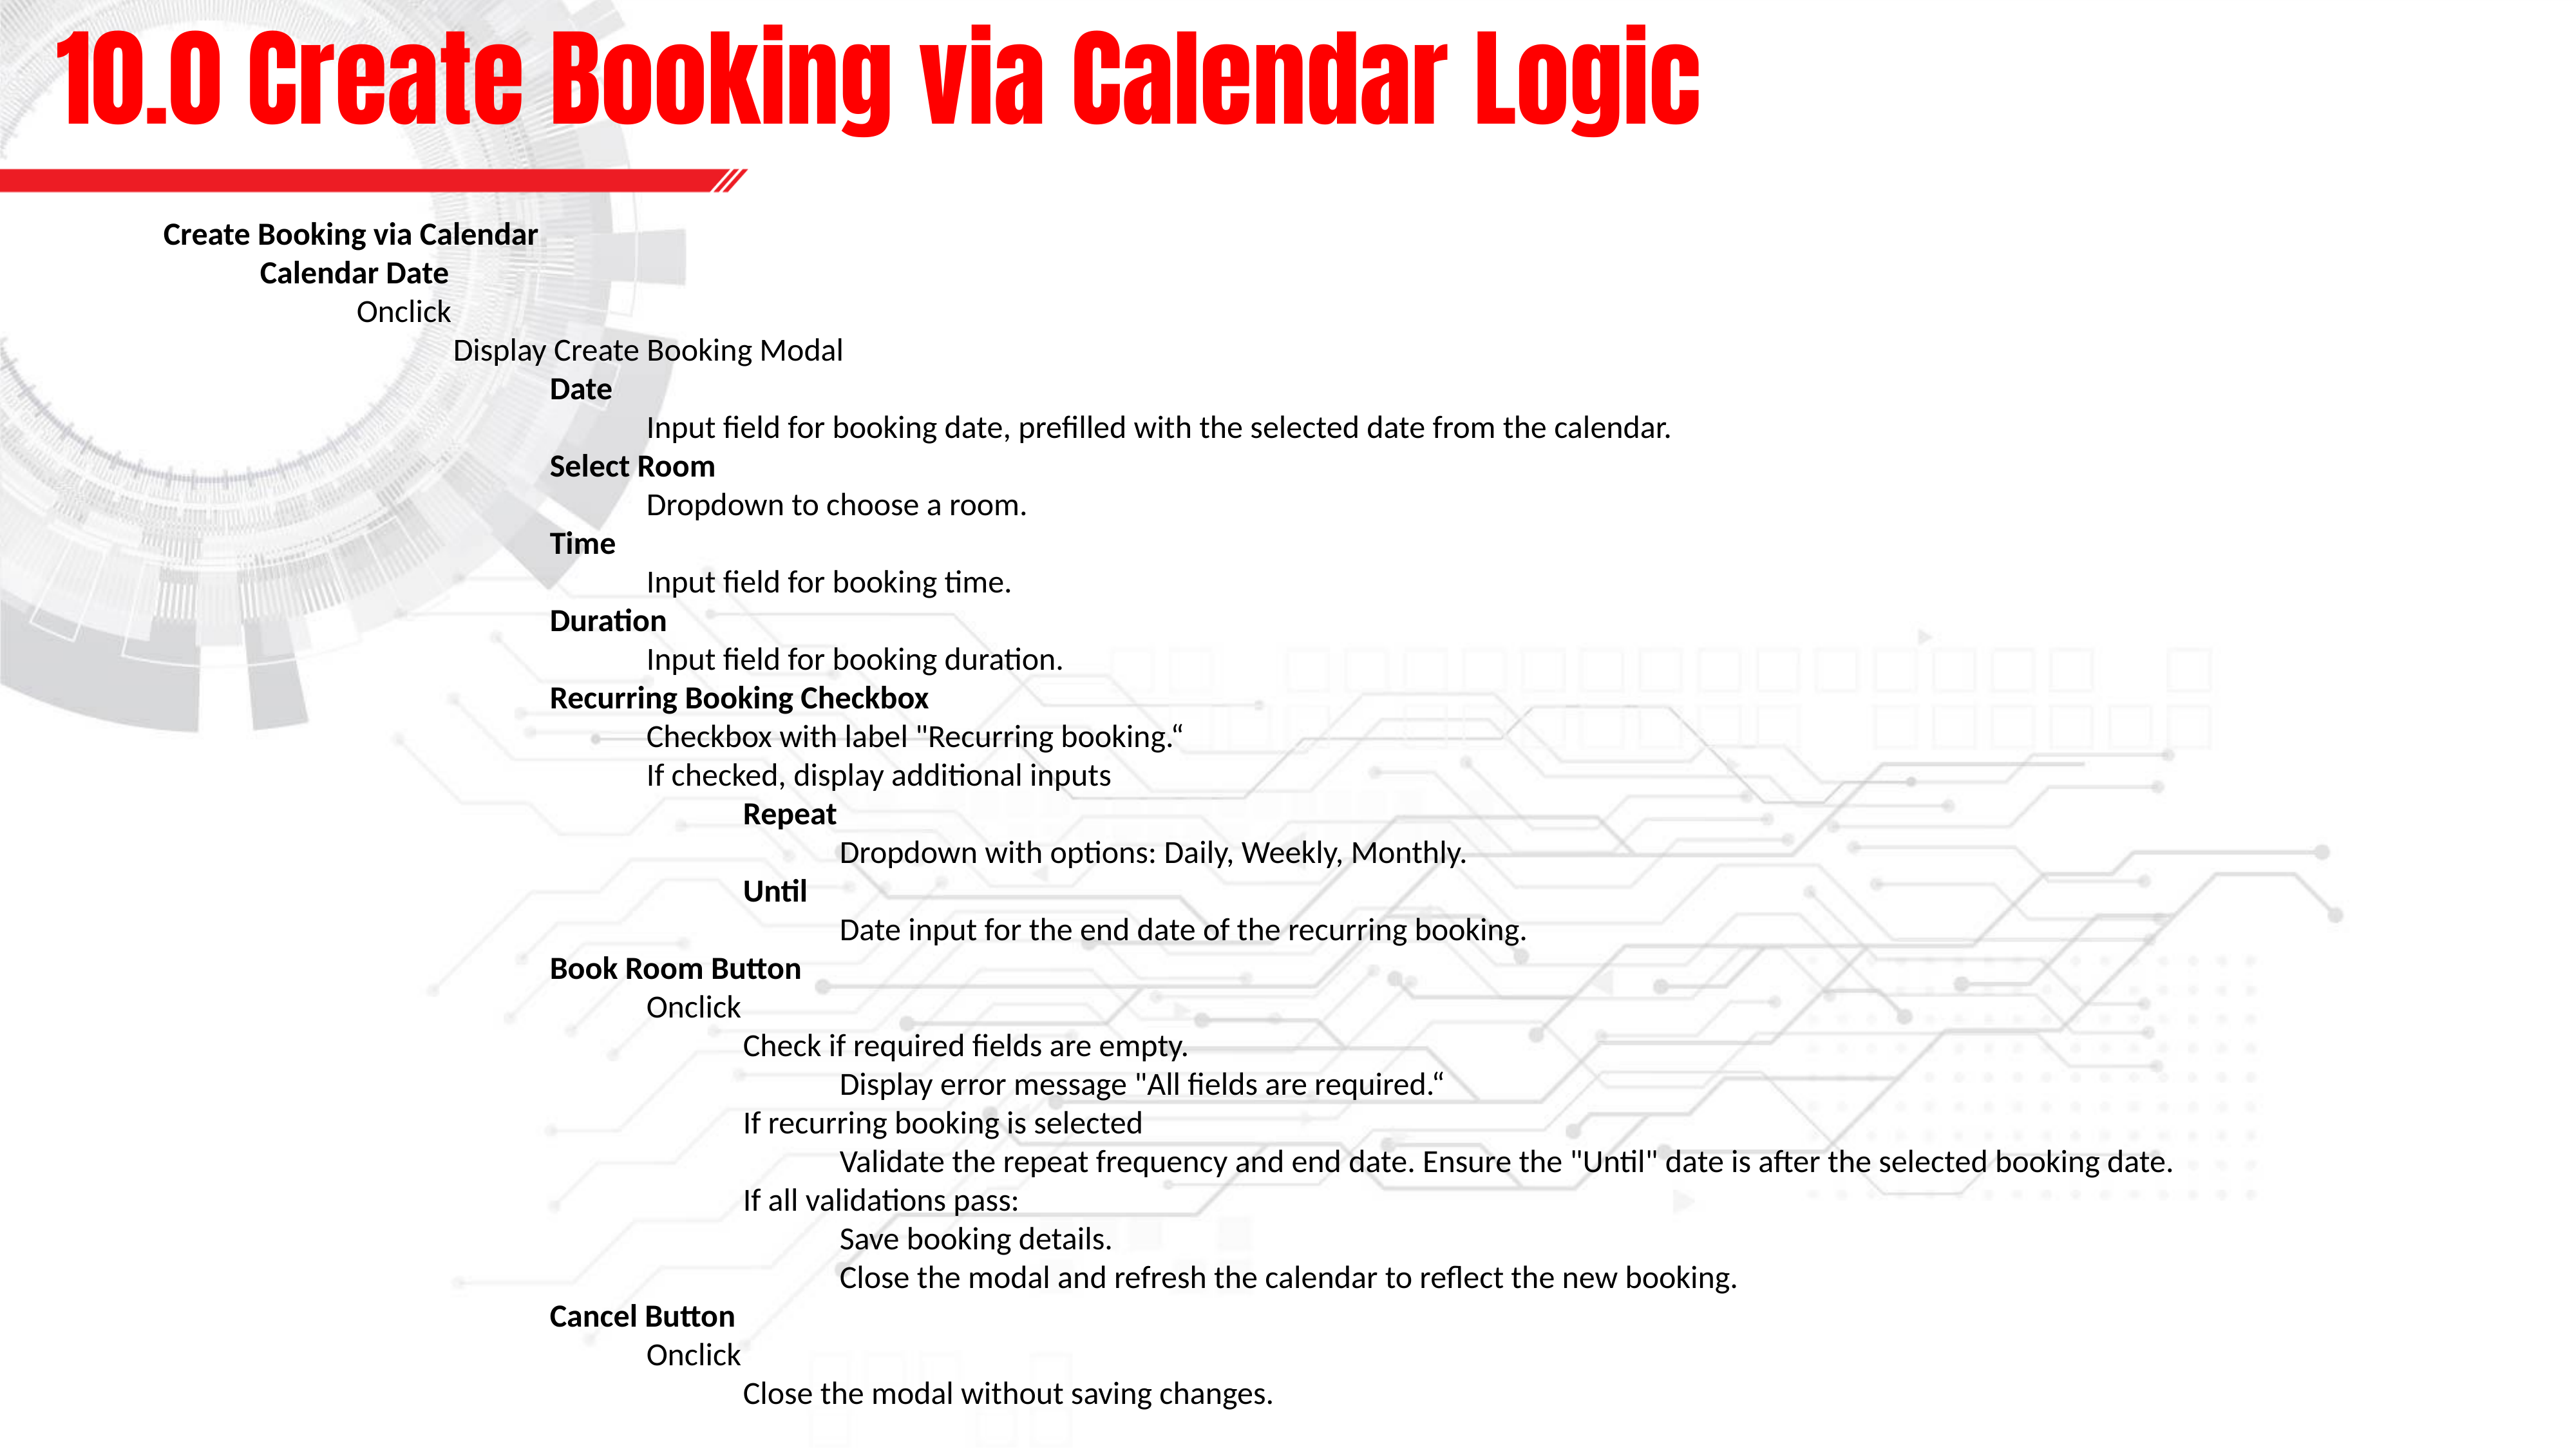

10.0 Create Booking via Calendar Logic
Create Booking via Calendar
	Calendar Date
		Onclick
			Display Create Booking Modal
		Date
			Input field for booking date, prefilled with the selected date from the calendar.
		Select Room
			Dropdown to choose a room.
		Time
			Input field for booking time.
		Duration
			Input field for booking duration.
		Recurring Booking Checkbox
			Checkbox with label "Recurring booking.“
			If checked, display additional inputs
				Repeat
					Dropdown with options: Daily, Weekly, Monthly.
				Until
					Date input for the end date of the recurring booking.
		Book Room Button
			Onclick
				Check if required fields are empty.
					Display error message "All fields are required.“
				If recurring booking is selected
					Validate the repeat frequency and end date. Ensure the "Until" date is after the selected booking date.
				If all validations pass:
					Save booking details.
					Close the modal and refresh the calendar to reflect the new booking.
		Cancel Button
			Onclick
				Close the modal without saving changes.